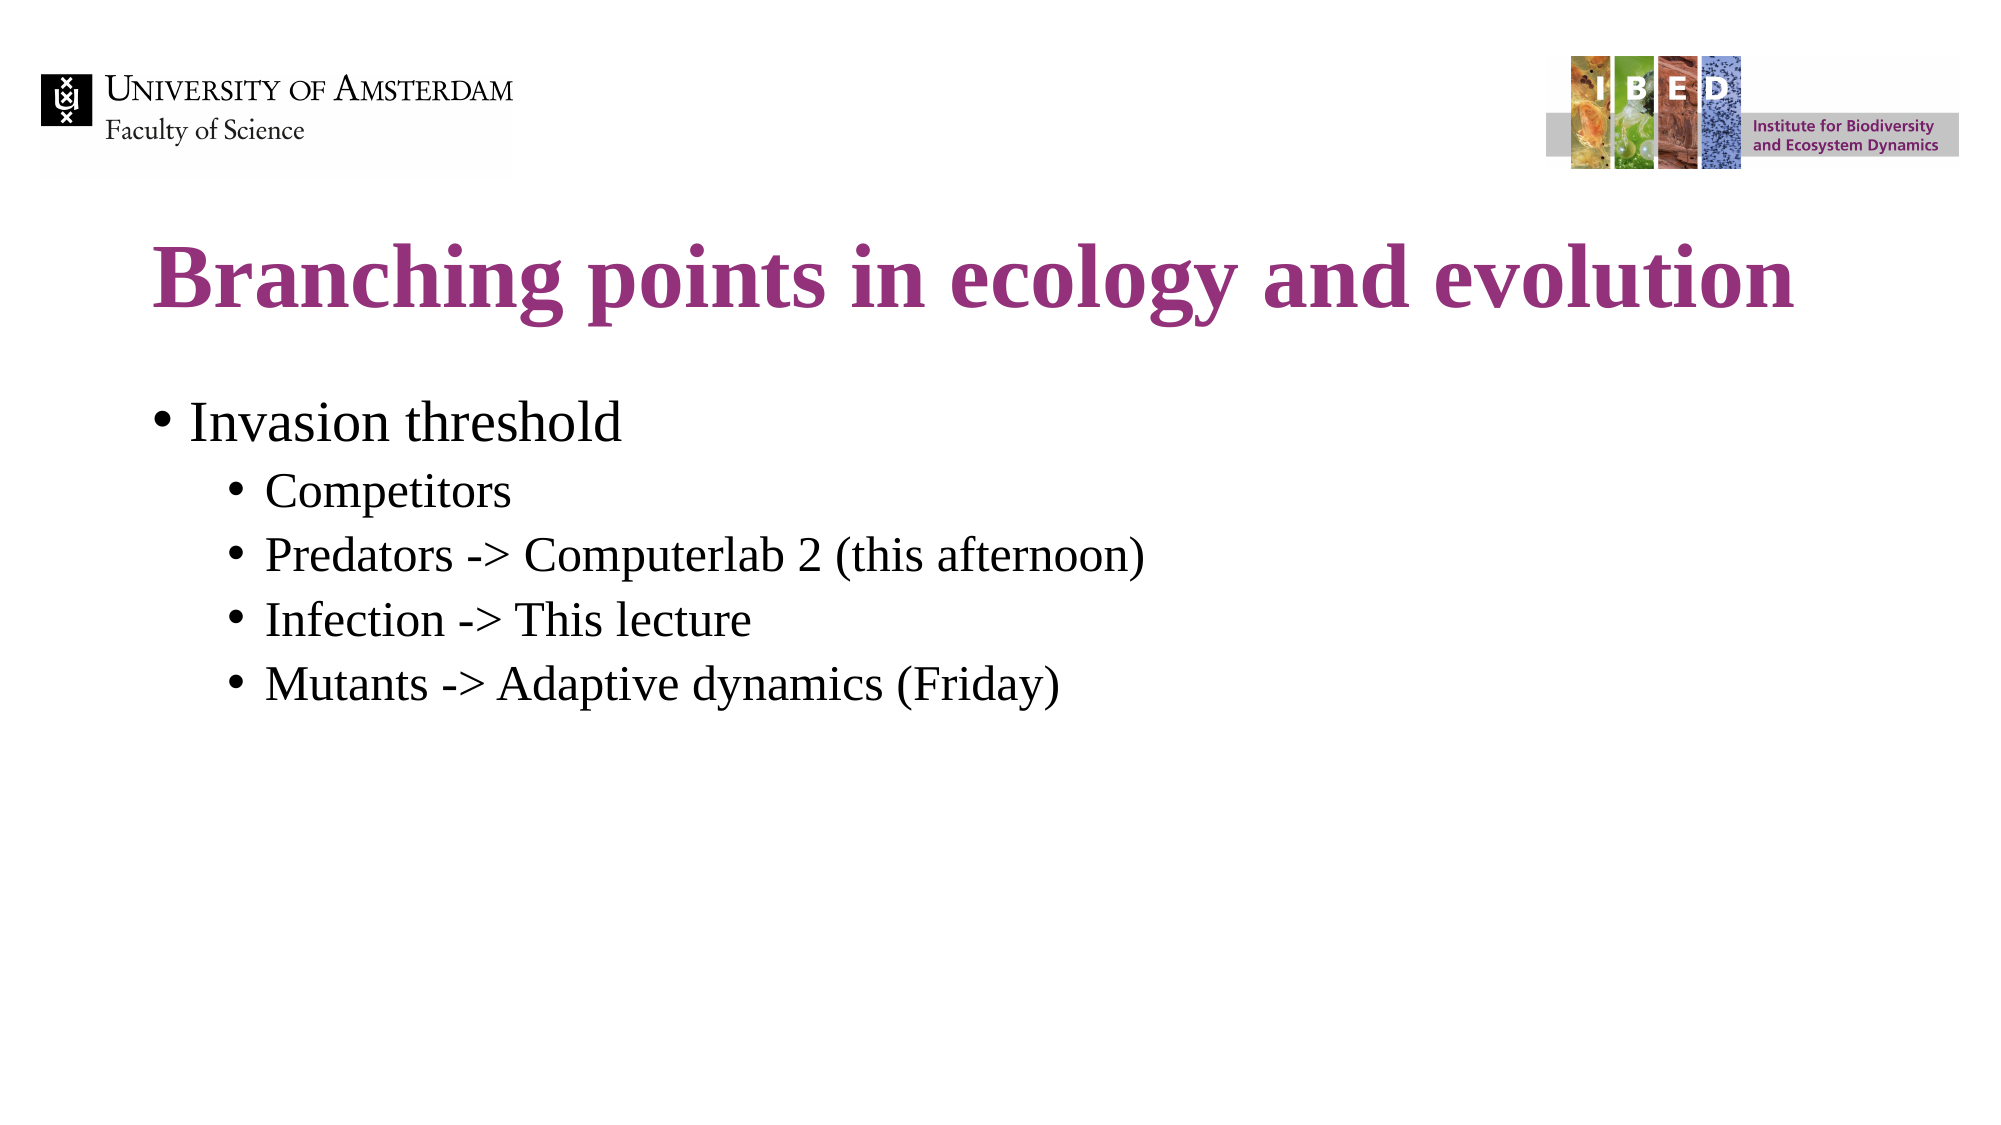

# Branching points in ecology and evolution
Invasion threshold
Competitors
Predators -> Computerlab 2 (this afternoon)
Infection -> This lecture
Mutants -> Adaptive dynamics (Friday)